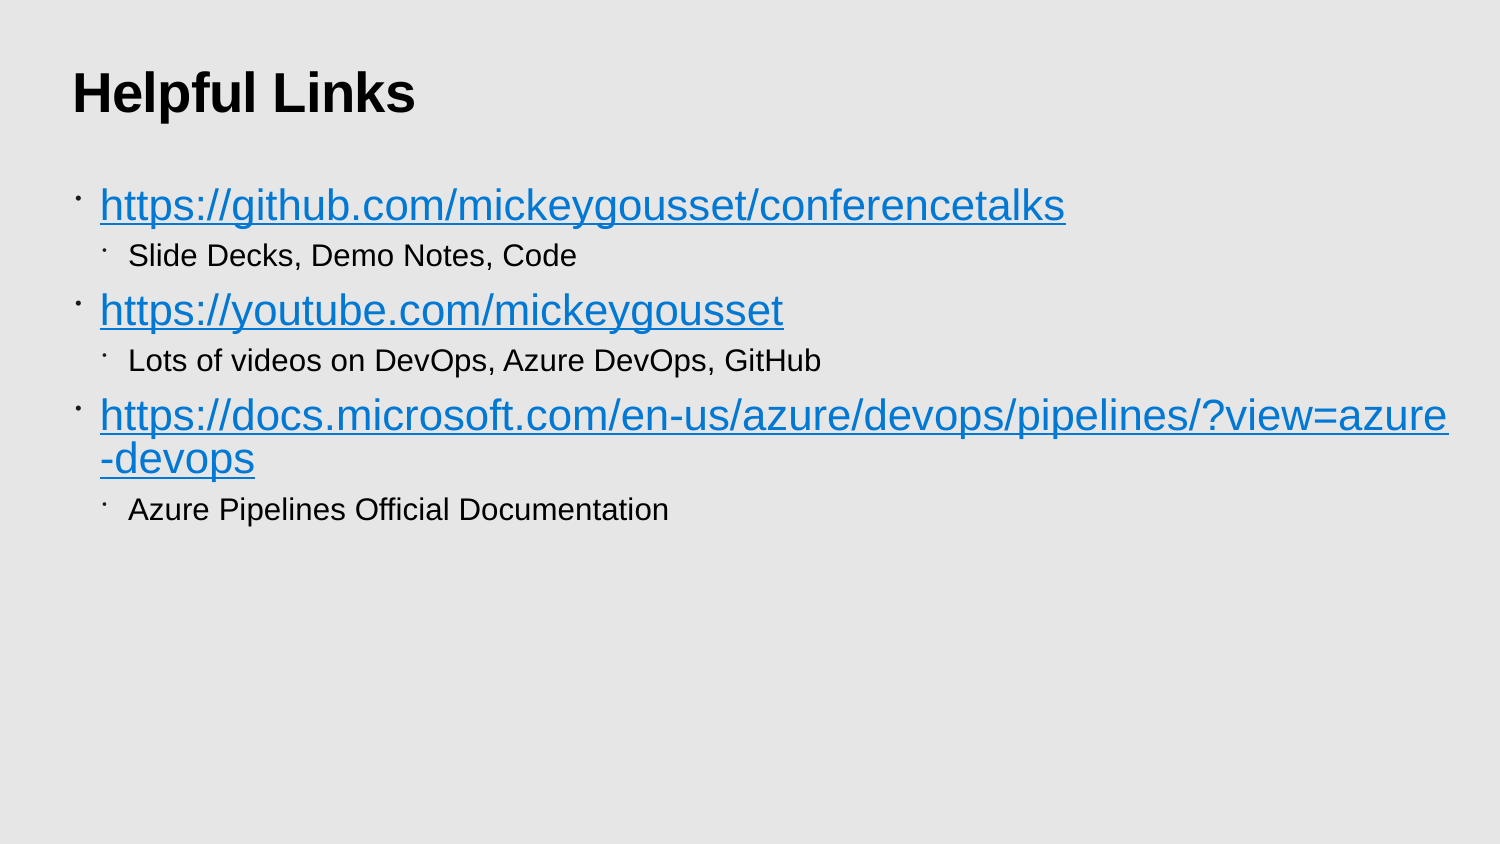

# Helpful Links
https://github.com/mickeygousset/conferencetalks
Slide Decks, Demo Notes, Code
https://youtube.com/mickeygousset
Lots of videos on DevOps, Azure DevOps, GitHub
https://docs.microsoft.com/en-us/azure/devops/pipelines/?view=azure-devops
Azure Pipelines Official Documentation